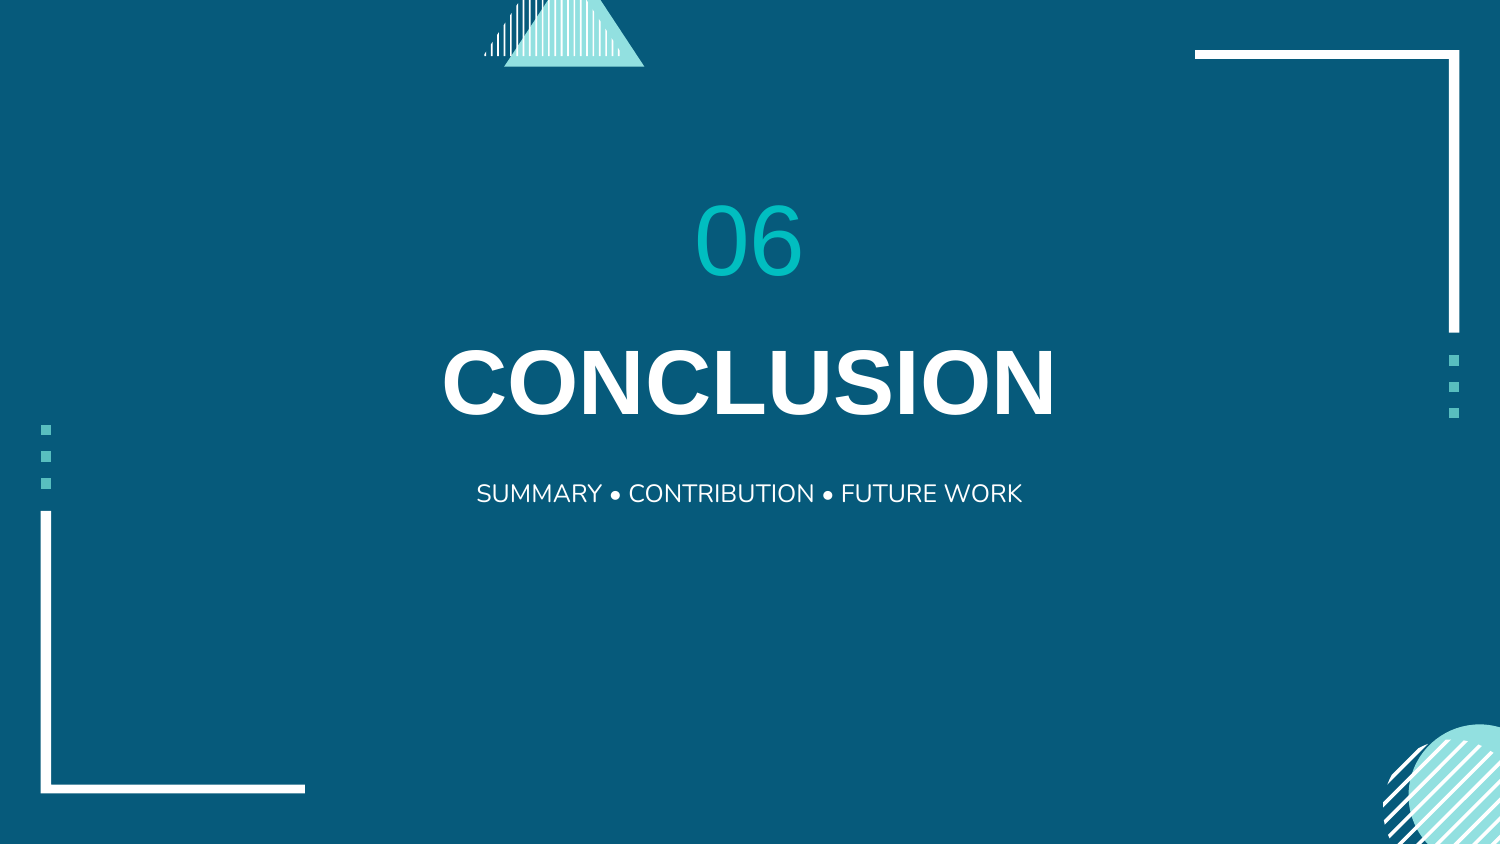

# 06
CONCLUSION
SUMMARY • CONTRIBUTION • FUTURE WORK